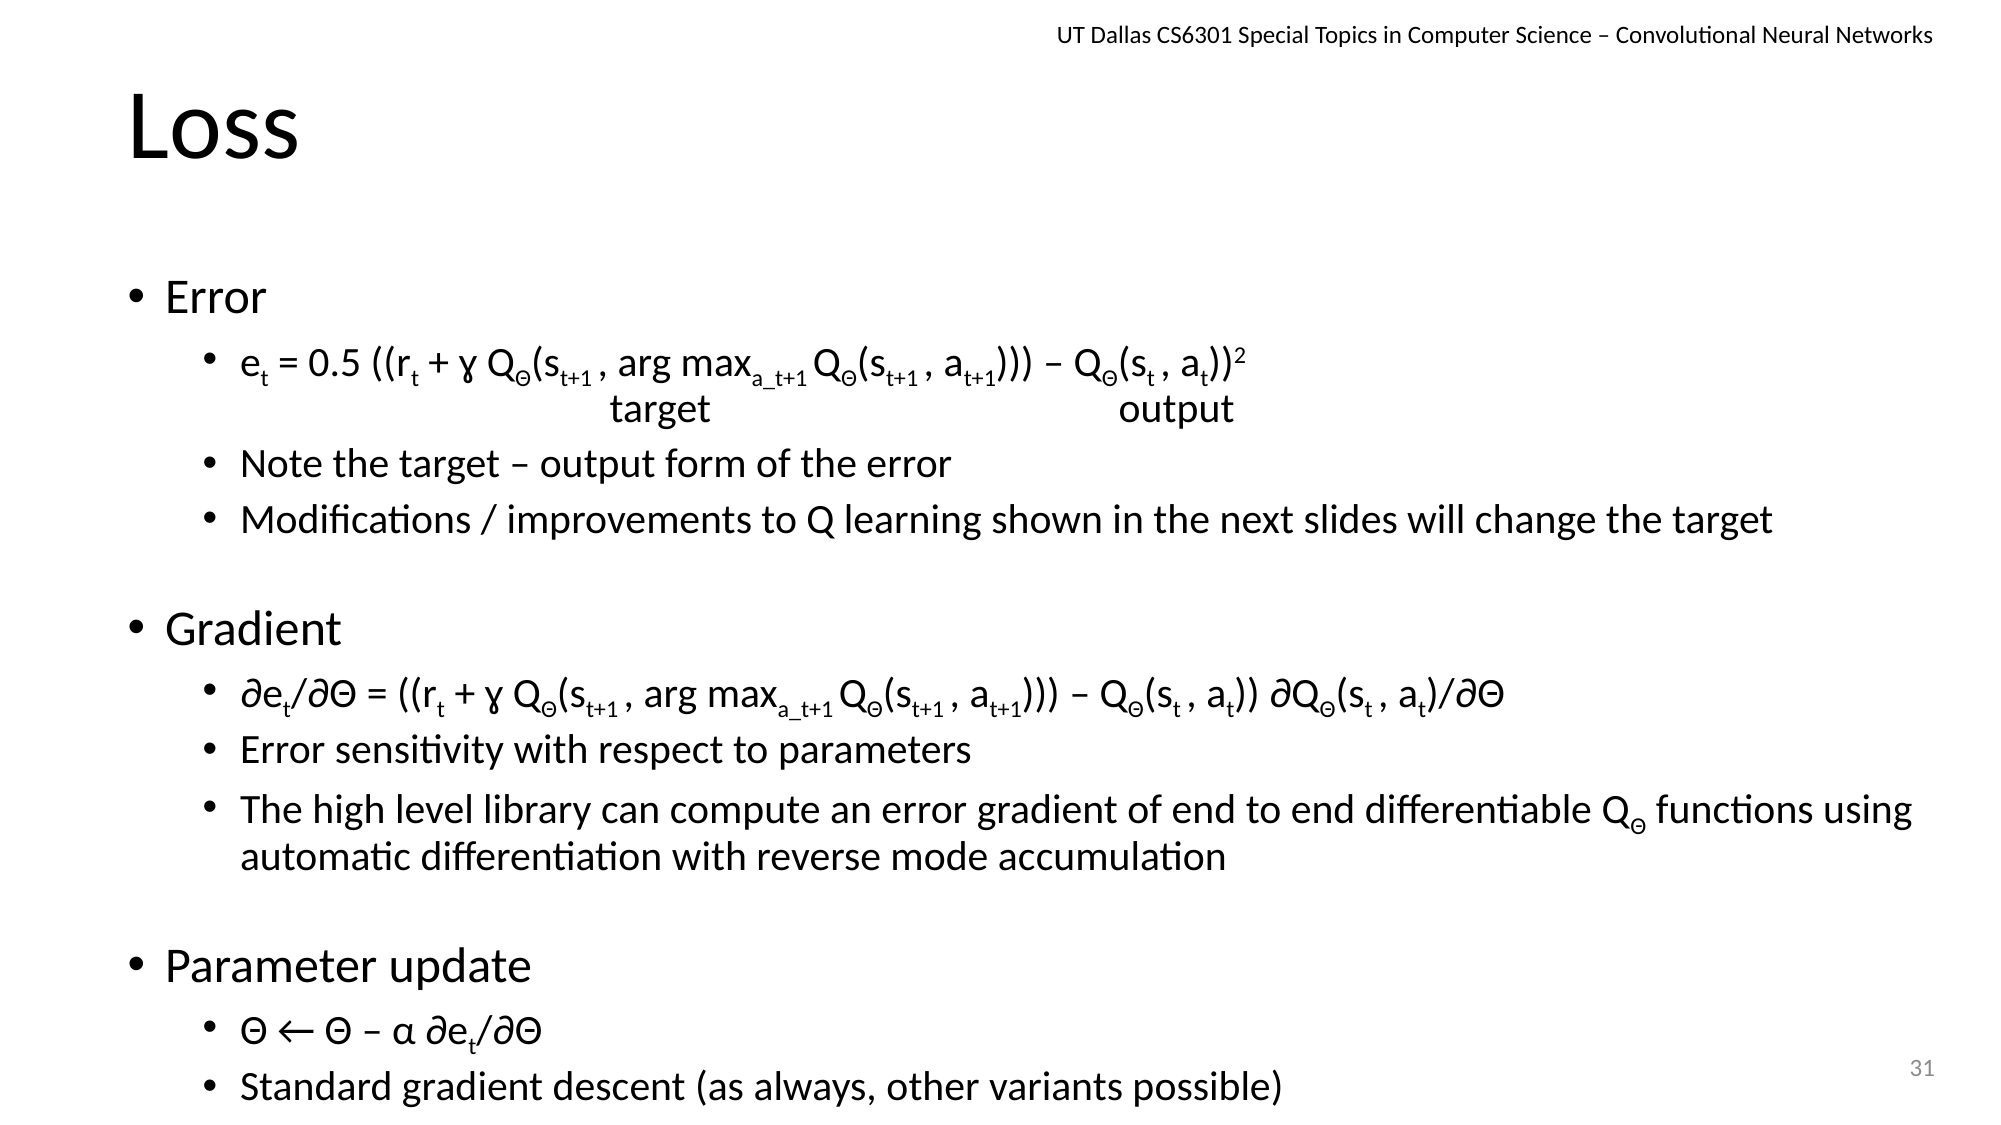

UT Dallas CS6301 Special Topics in Computer Science – Convolutional Neural Networks
# Loss
Error
et = 0.5 ((rt + ɣ QΘ(st+1 , arg maxa_t+1 QΘ(st+1 , at+1))) – QΘ(st , at))2
                                       target                                           output
Note the target – output form of the error
Modifications / improvements to Q learning shown in the next slides will change the target

Gradient
∂et/∂Θ = ((rt + ɣ QΘ(st+1 , arg maxa_t+1 QΘ(st+1 , at+1))) – QΘ(st , at)) ∂QΘ(st , at)/∂Θ
Error sensitivity with respect to parameters
The high level library can compute an error gradient of end to end differentiable QΘ functions using automatic differentiation with reverse mode accumulation

Parameter update
Θ ← Θ – α ∂et/∂Θ
Standard gradient descent (as always, other variants possible)
31